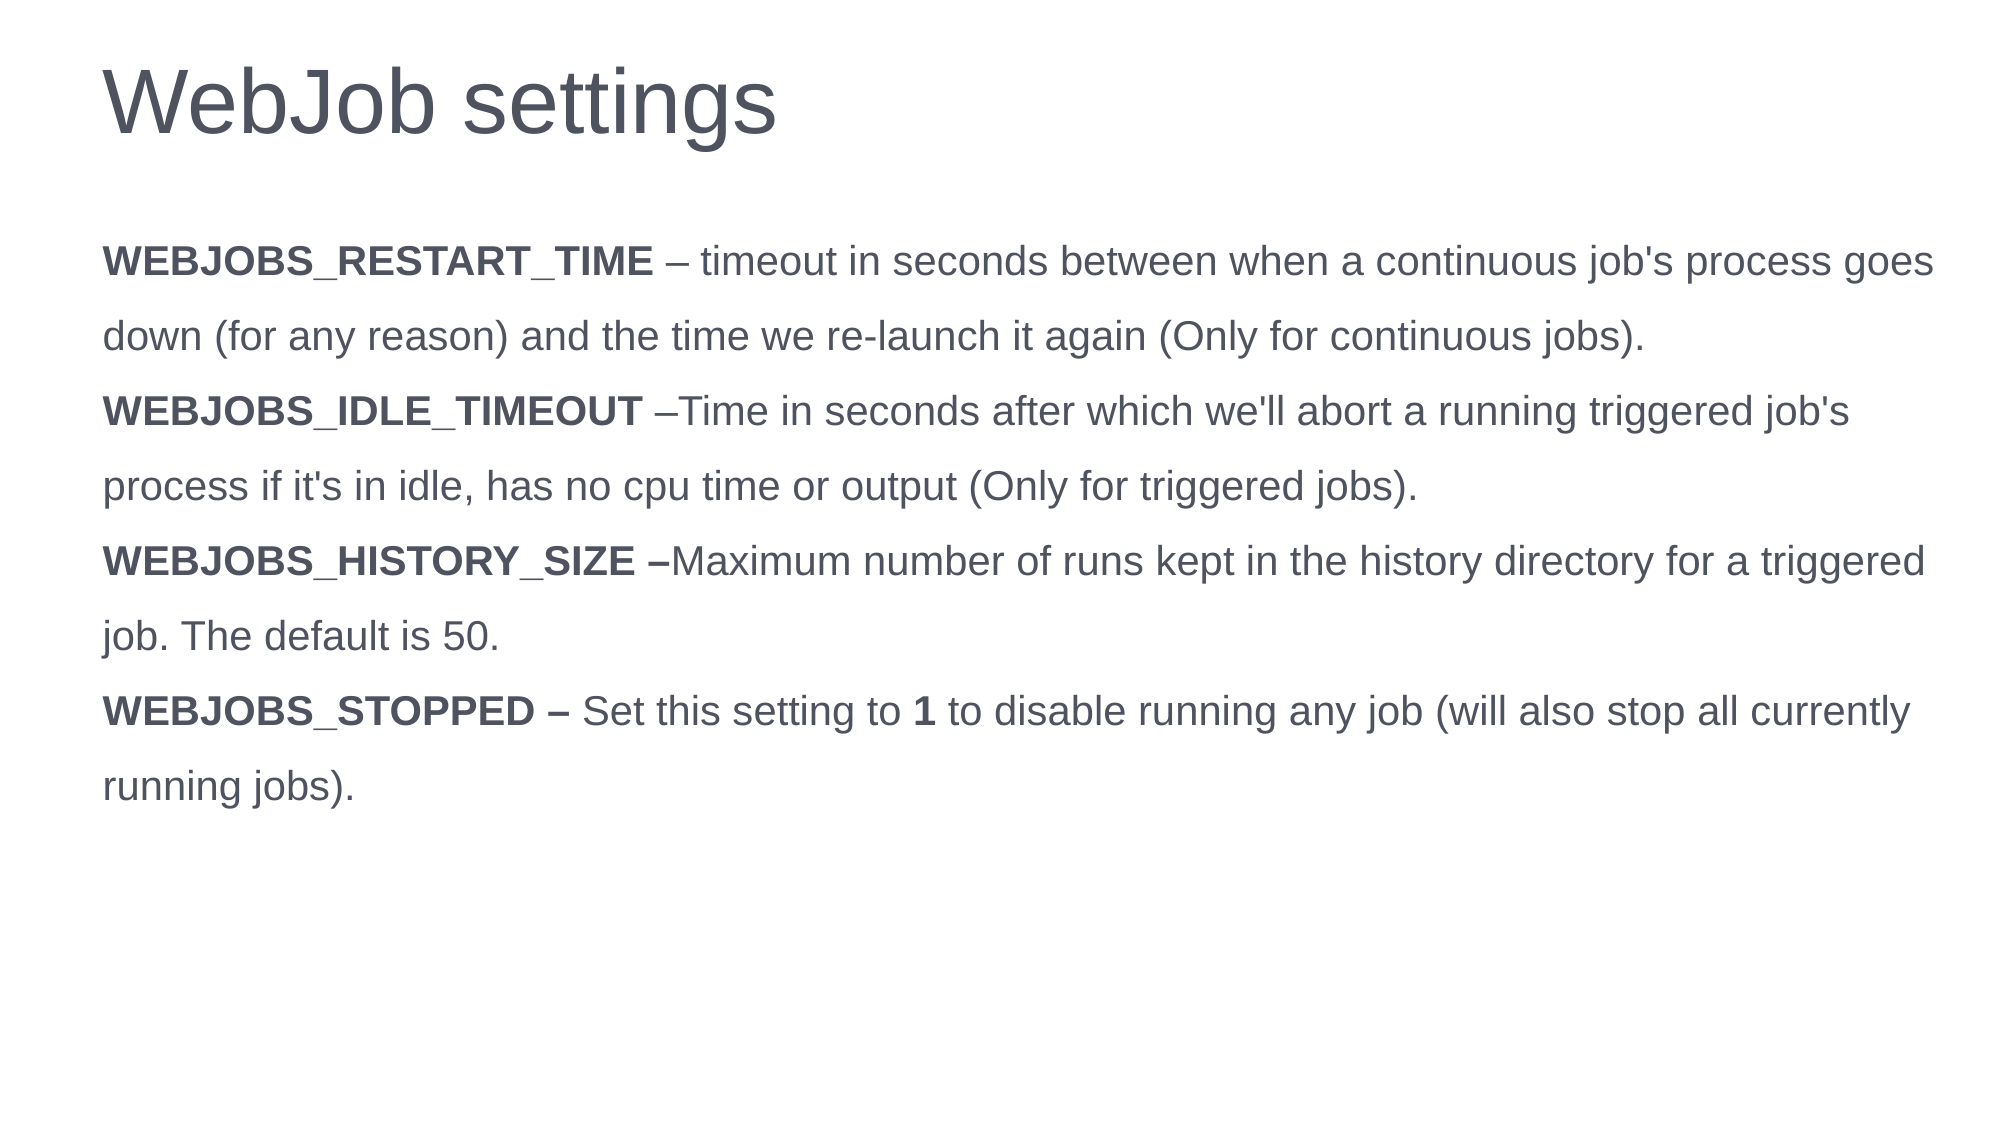

WebJob settings
WEBJOBS_RESTART_TIME – timeout in seconds between when a continuous job's process goes down (for any reason) and the time we re-launch it again (Only for continuous jobs).
WEBJOBS_IDLE_TIMEOUT –Time in seconds after which we'll abort a running triggered job's process if it's in idle, has no cpu time or output (Only for triggered jobs).
WEBJOBS_HISTORY_SIZE –Maximum number of runs kept in the history directory for a triggered job. The default is 50.
WEBJOBS_STOPPED – Set this setting to 1 to disable running any job (will also stop all currently running jobs).